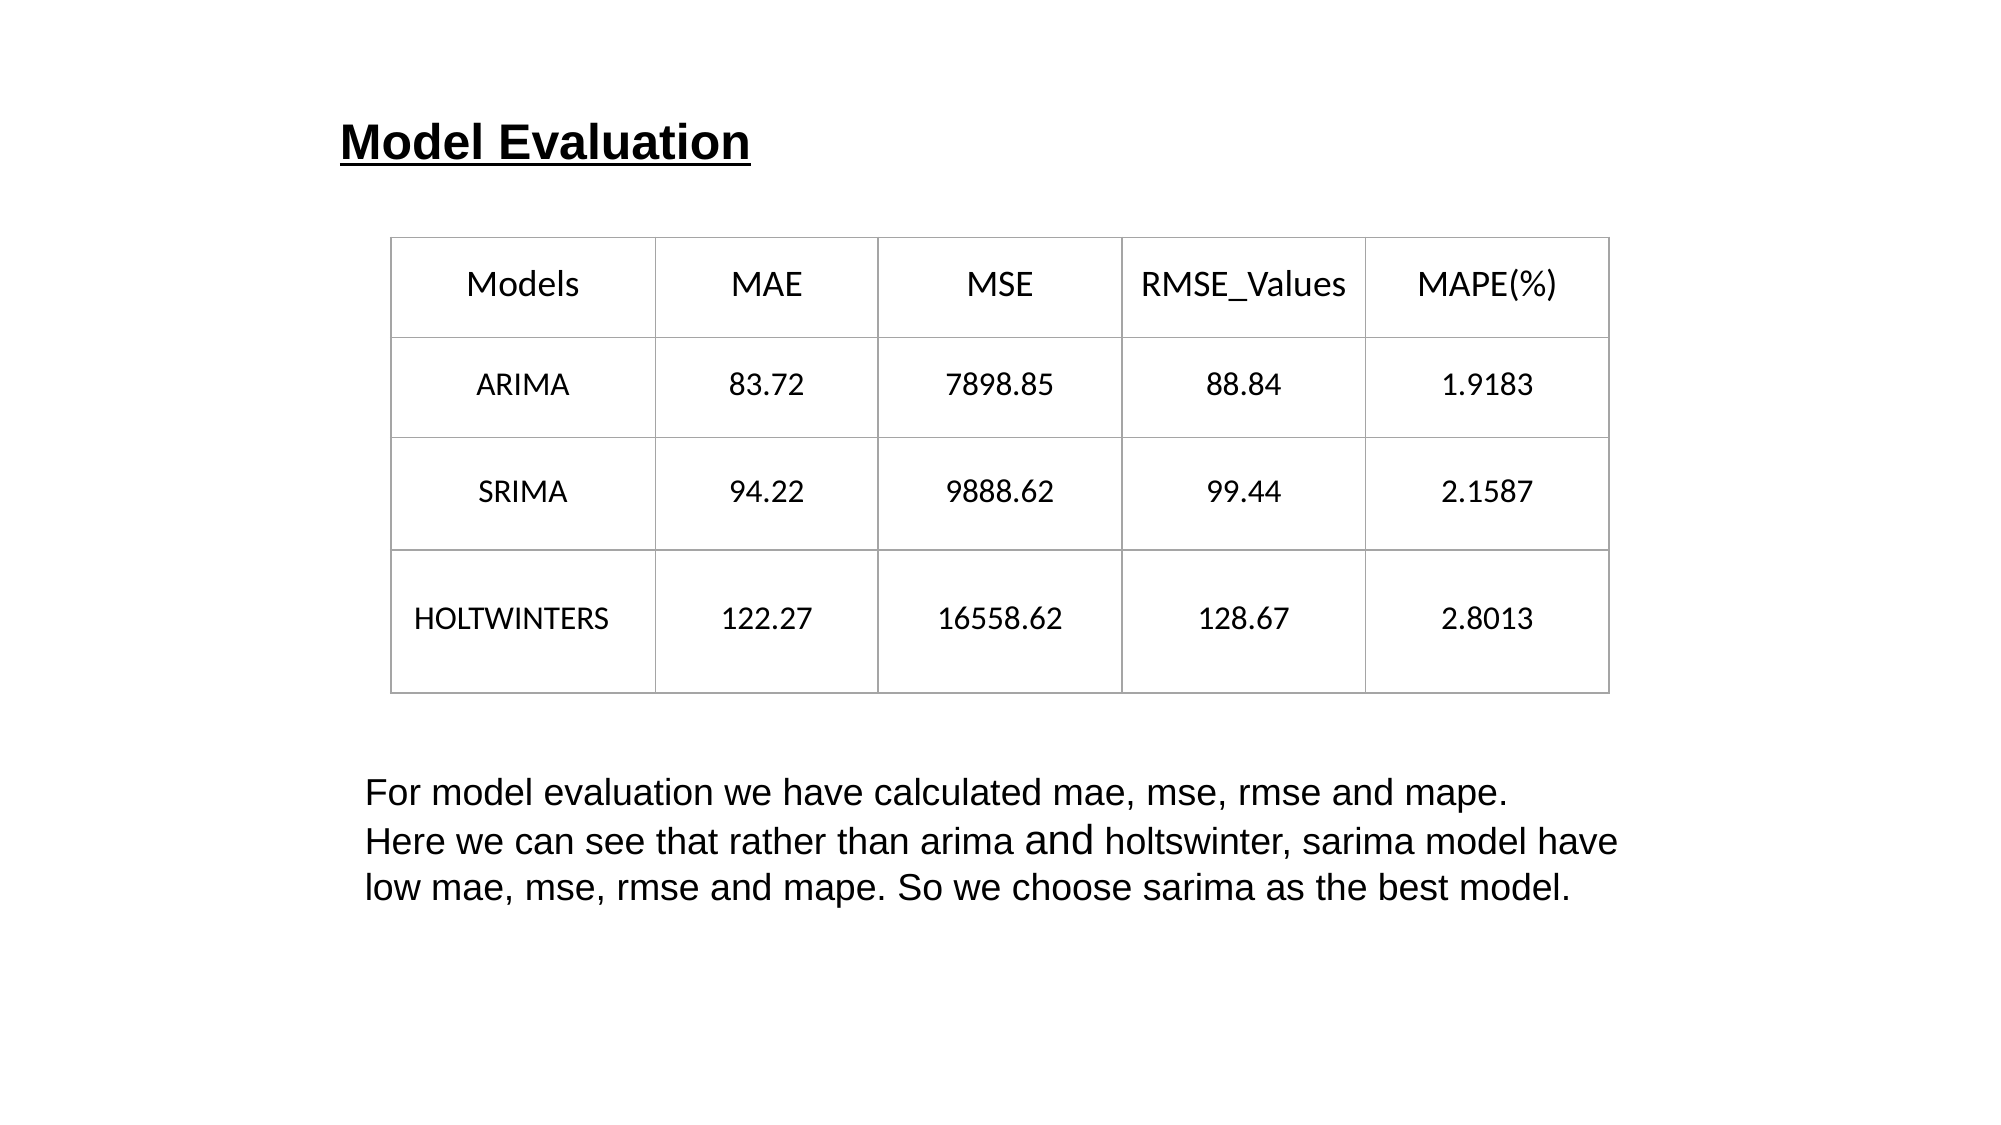

# Model Evaluation
| Models | MAE | MSE | RMSE\_Values | MAPE(%) |
| --- | --- | --- | --- | --- |
| ARIMA | 83.72 | 7898.85 | 88.84 | 1.9183 |
| SRIMA | 94.22 | 9888.62 | 99.44 | 2.1587 |
| HOLTWINTERS | 122.27 | 16558.62 | 128.67 | 2.8013 |
For model evaluation we have calculated mae, mse, rmse and mape.
Here we can see that rather than arima and holtswinter, sarima model have low mae, mse, rmse and mape. So we choose sarima as the best model.